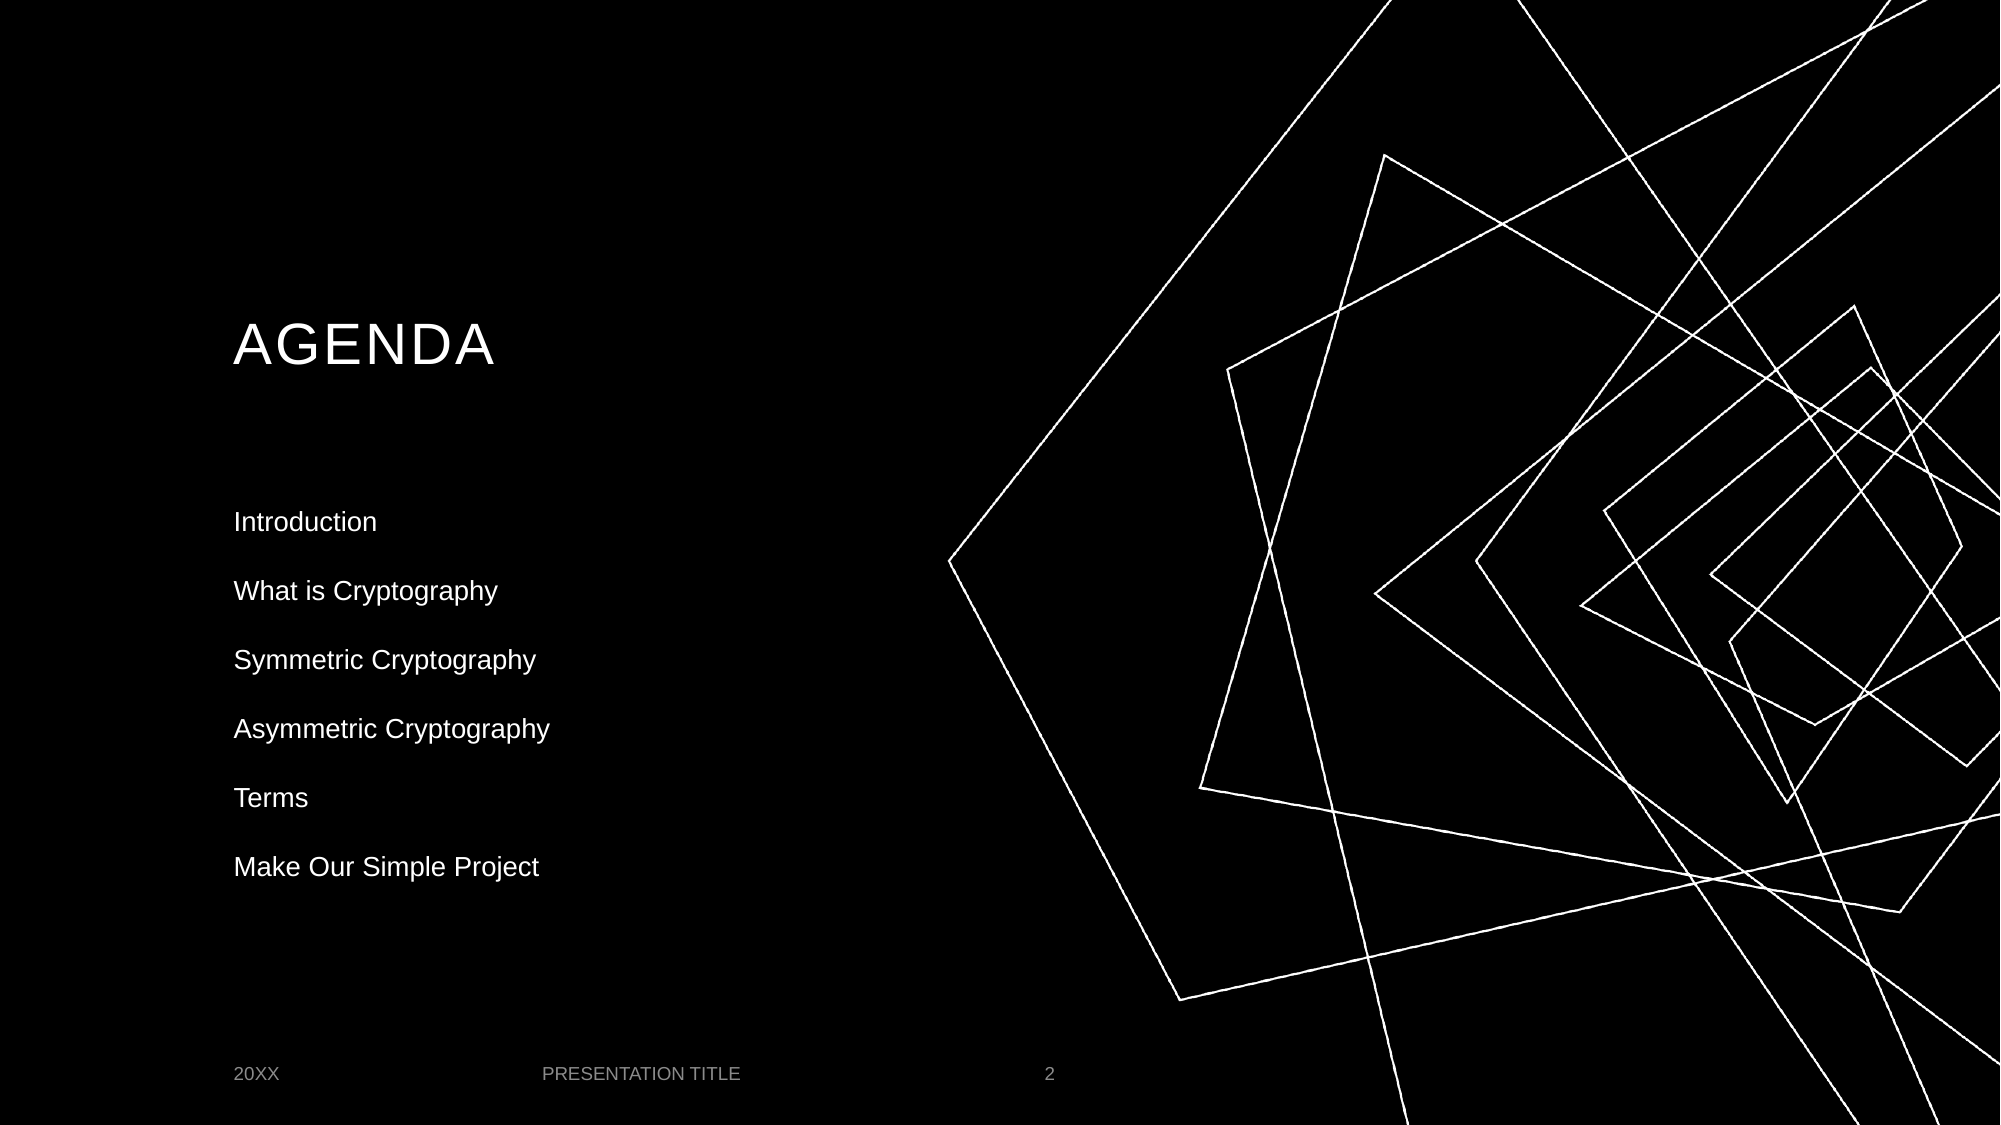

# AGENDA
Introduction
What is Cryptography
Symmetric Cryptography
Asymmetric Cryptography
Terms
Make Our Simple Project
PRESENTATION TITLE
20XX
2